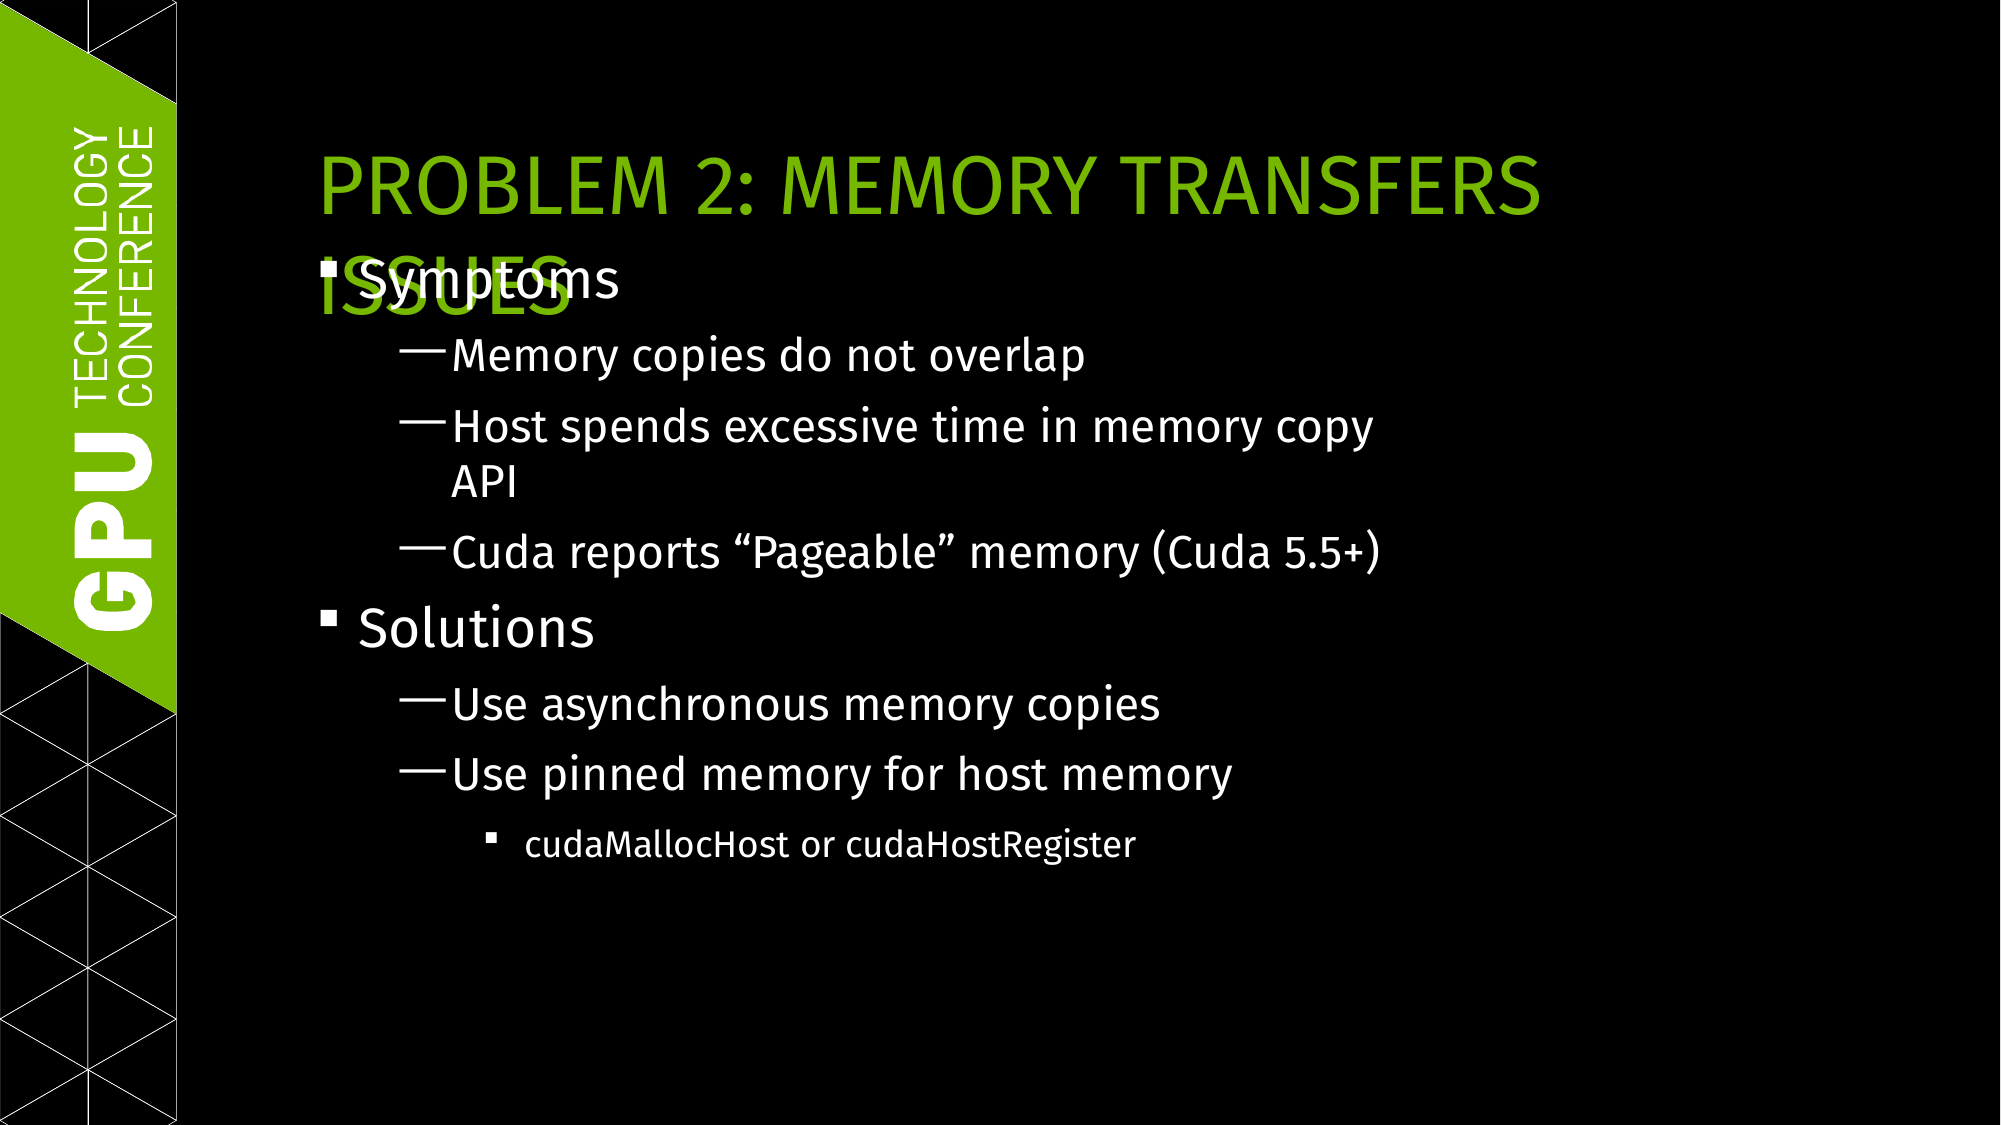

# PROBLEM 2: MEMORY TRANSFERS ISSUES
Symptoms
Memory copies do not overlap
Host spends excessive time in memory copy API
Cuda reports “Pageable” memory (Cuda 5.5+)
Solutions
Use asynchronous memory copies
Use pinned memory for host memory
cudaMallocHost or cudaHostRegister